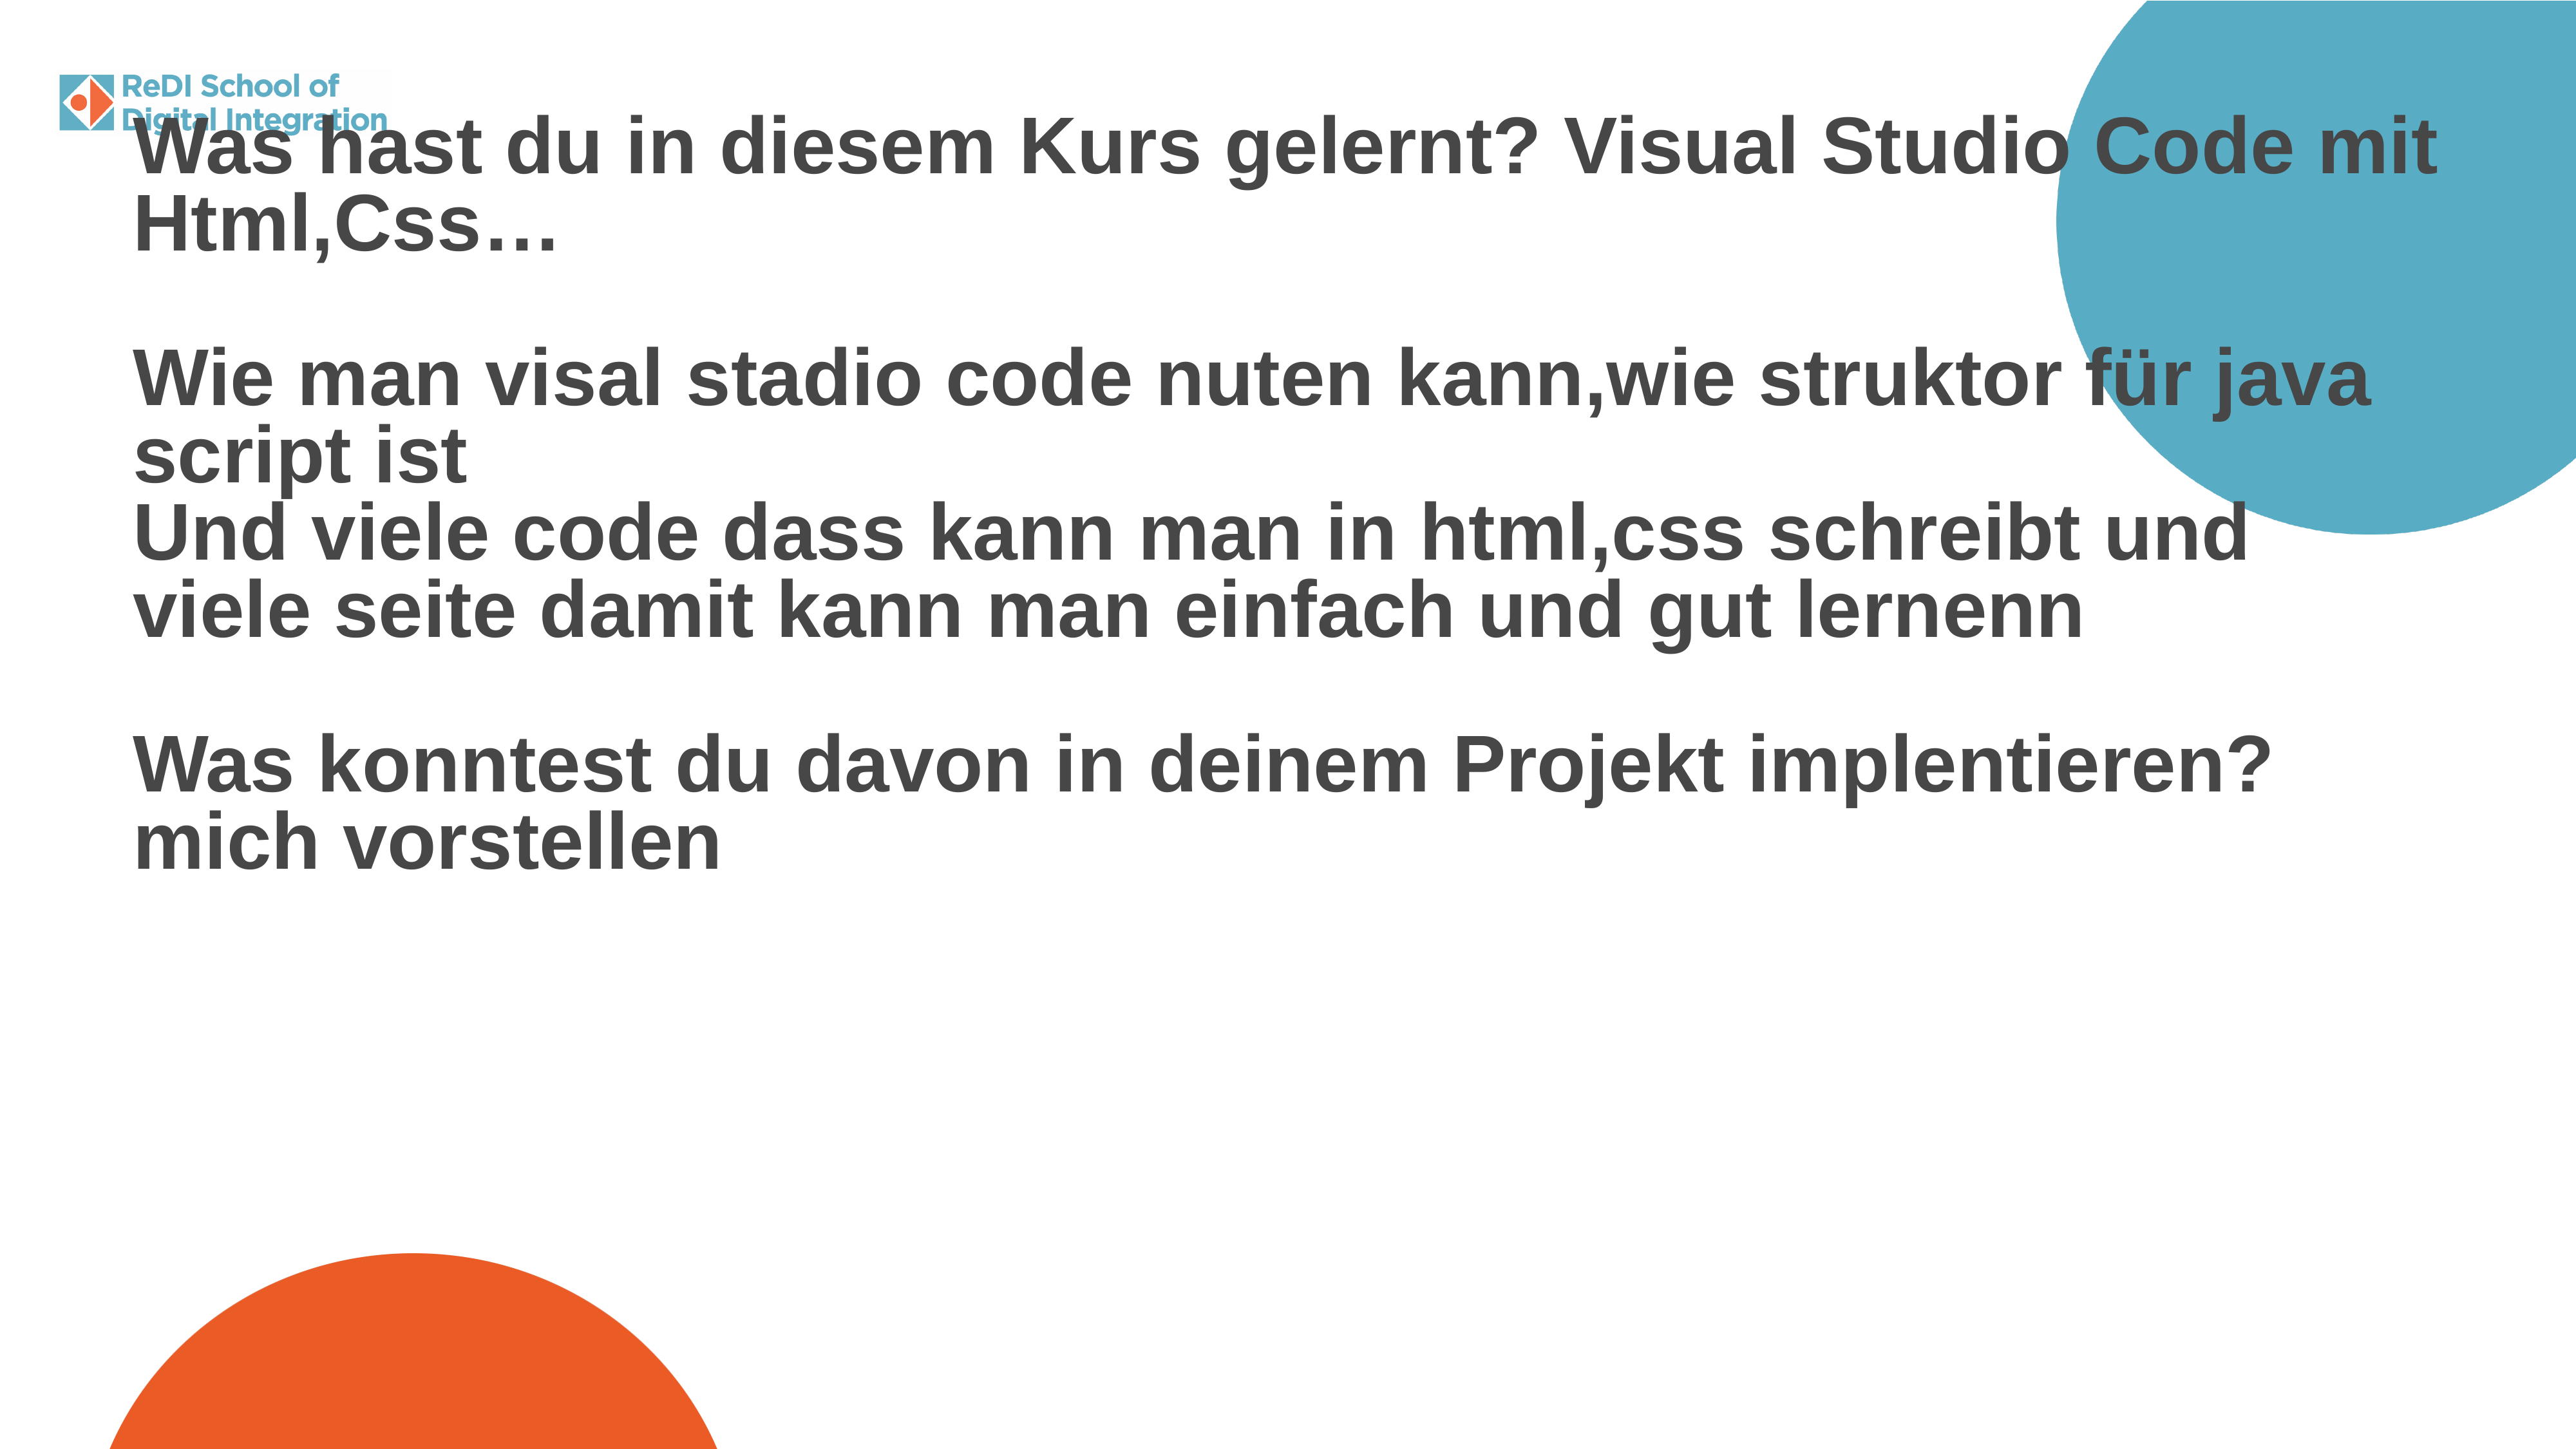

Was hast du in diesem Kurs gelernt? Visual Studio Code mit Html,Css…

Wie man visal stadio code nuten kann,wie struktor für java script ist
Und viele code dass kann man in html,css schreibt und viele seite damit kann man einfach und gut lernenn

Was konntest du davon in deinem Projekt implentieren?mich vorstellen